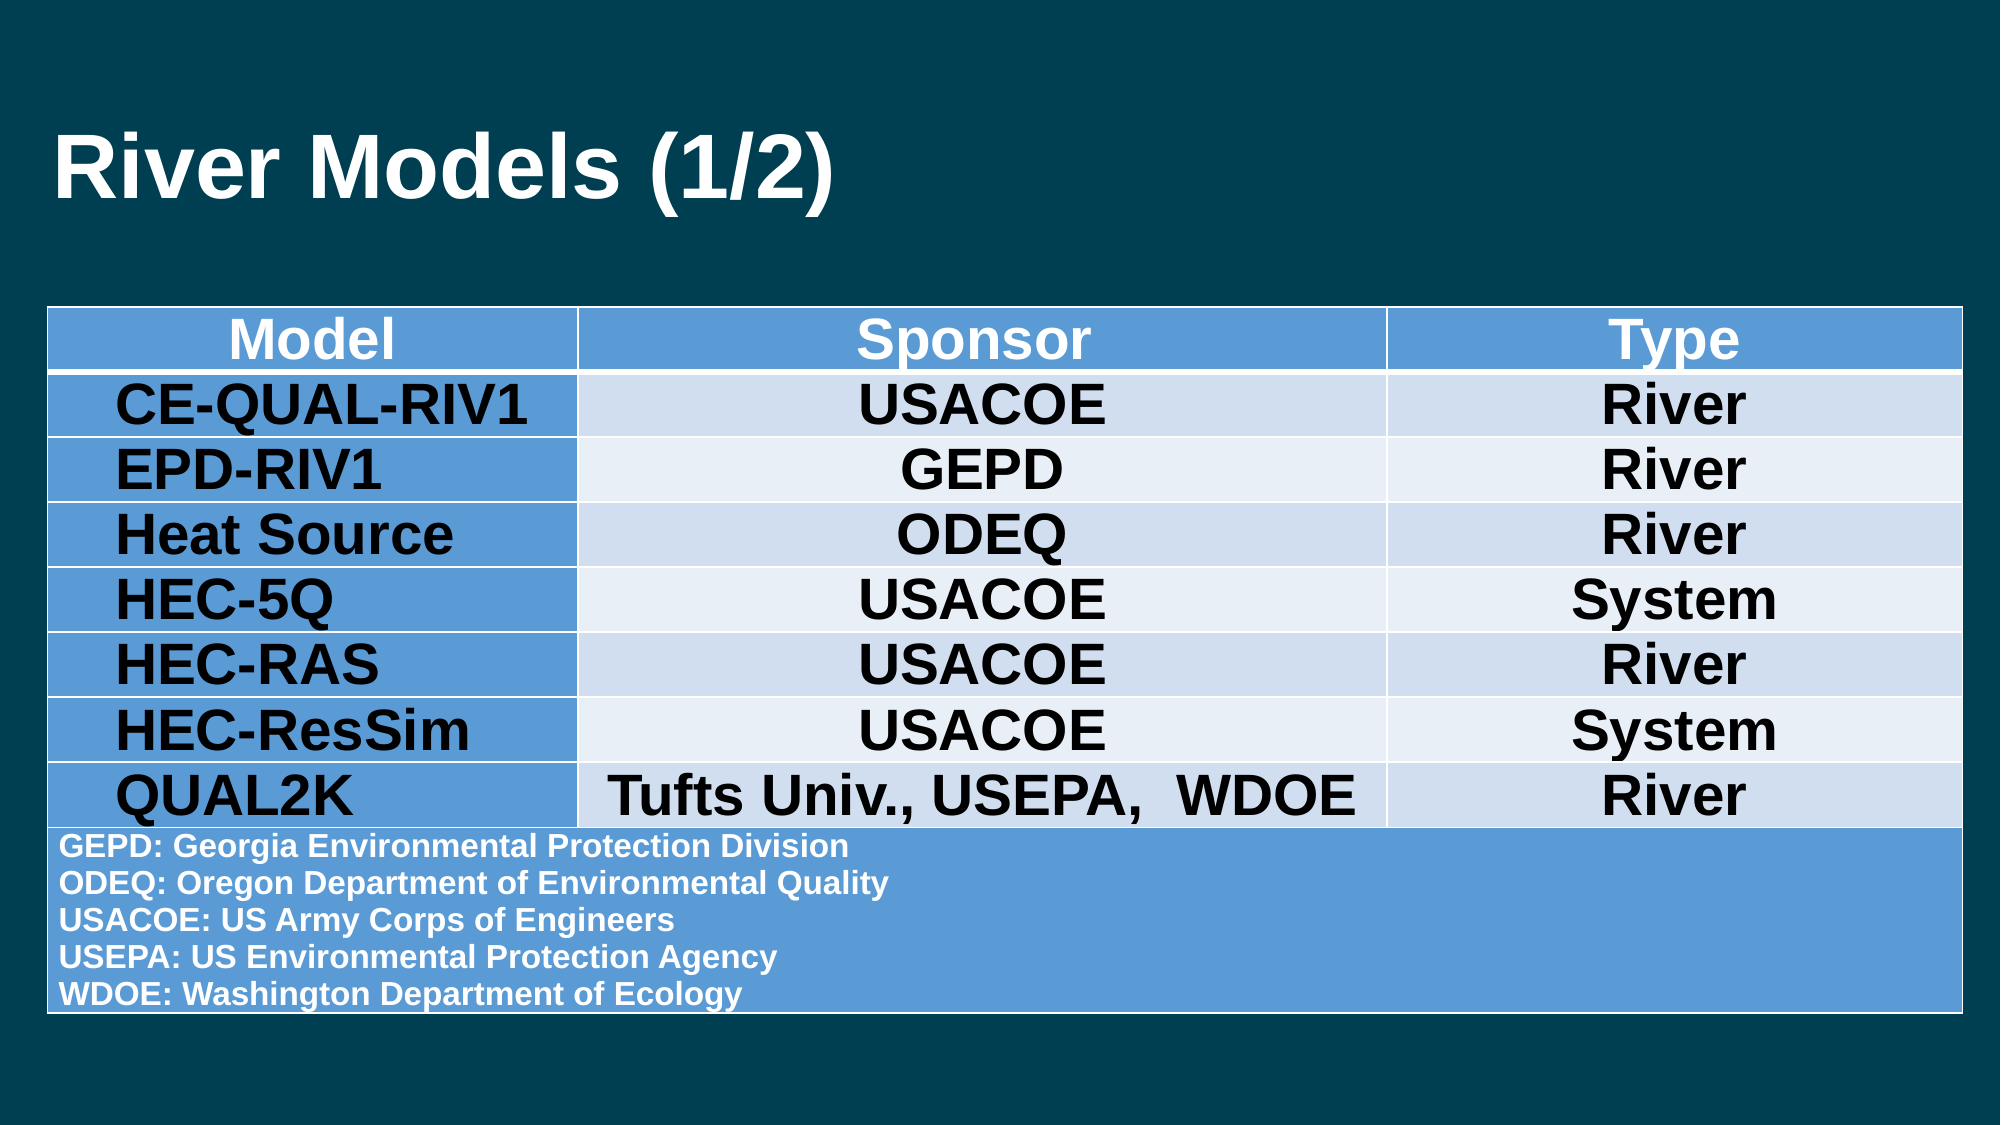

# River Models (1/2)

| Model | Sponsor | Type |
| --- | --- | --- |
| CE-QUAL-RIV1 | USACOE | River |
| EPD-RIV1 | GEPD | River |
| Heat Source | ODEQ | River |
| HEC-5Q | USACOE | System |
| HEC-RAS | USACOE | River |
| HEC-ResSim | USACOE | System |
| QUAL2K | Tufts Univ., USEPA, WDOE | River |
| GEPD: Georgia Environmental Protection Division ODEQ: Oregon Department of Environmental Quality USACOE: US Army Corps of Engineers USEPA: US Environmental Protection Agency WDOE: Washington Department of Ecology |  |  |